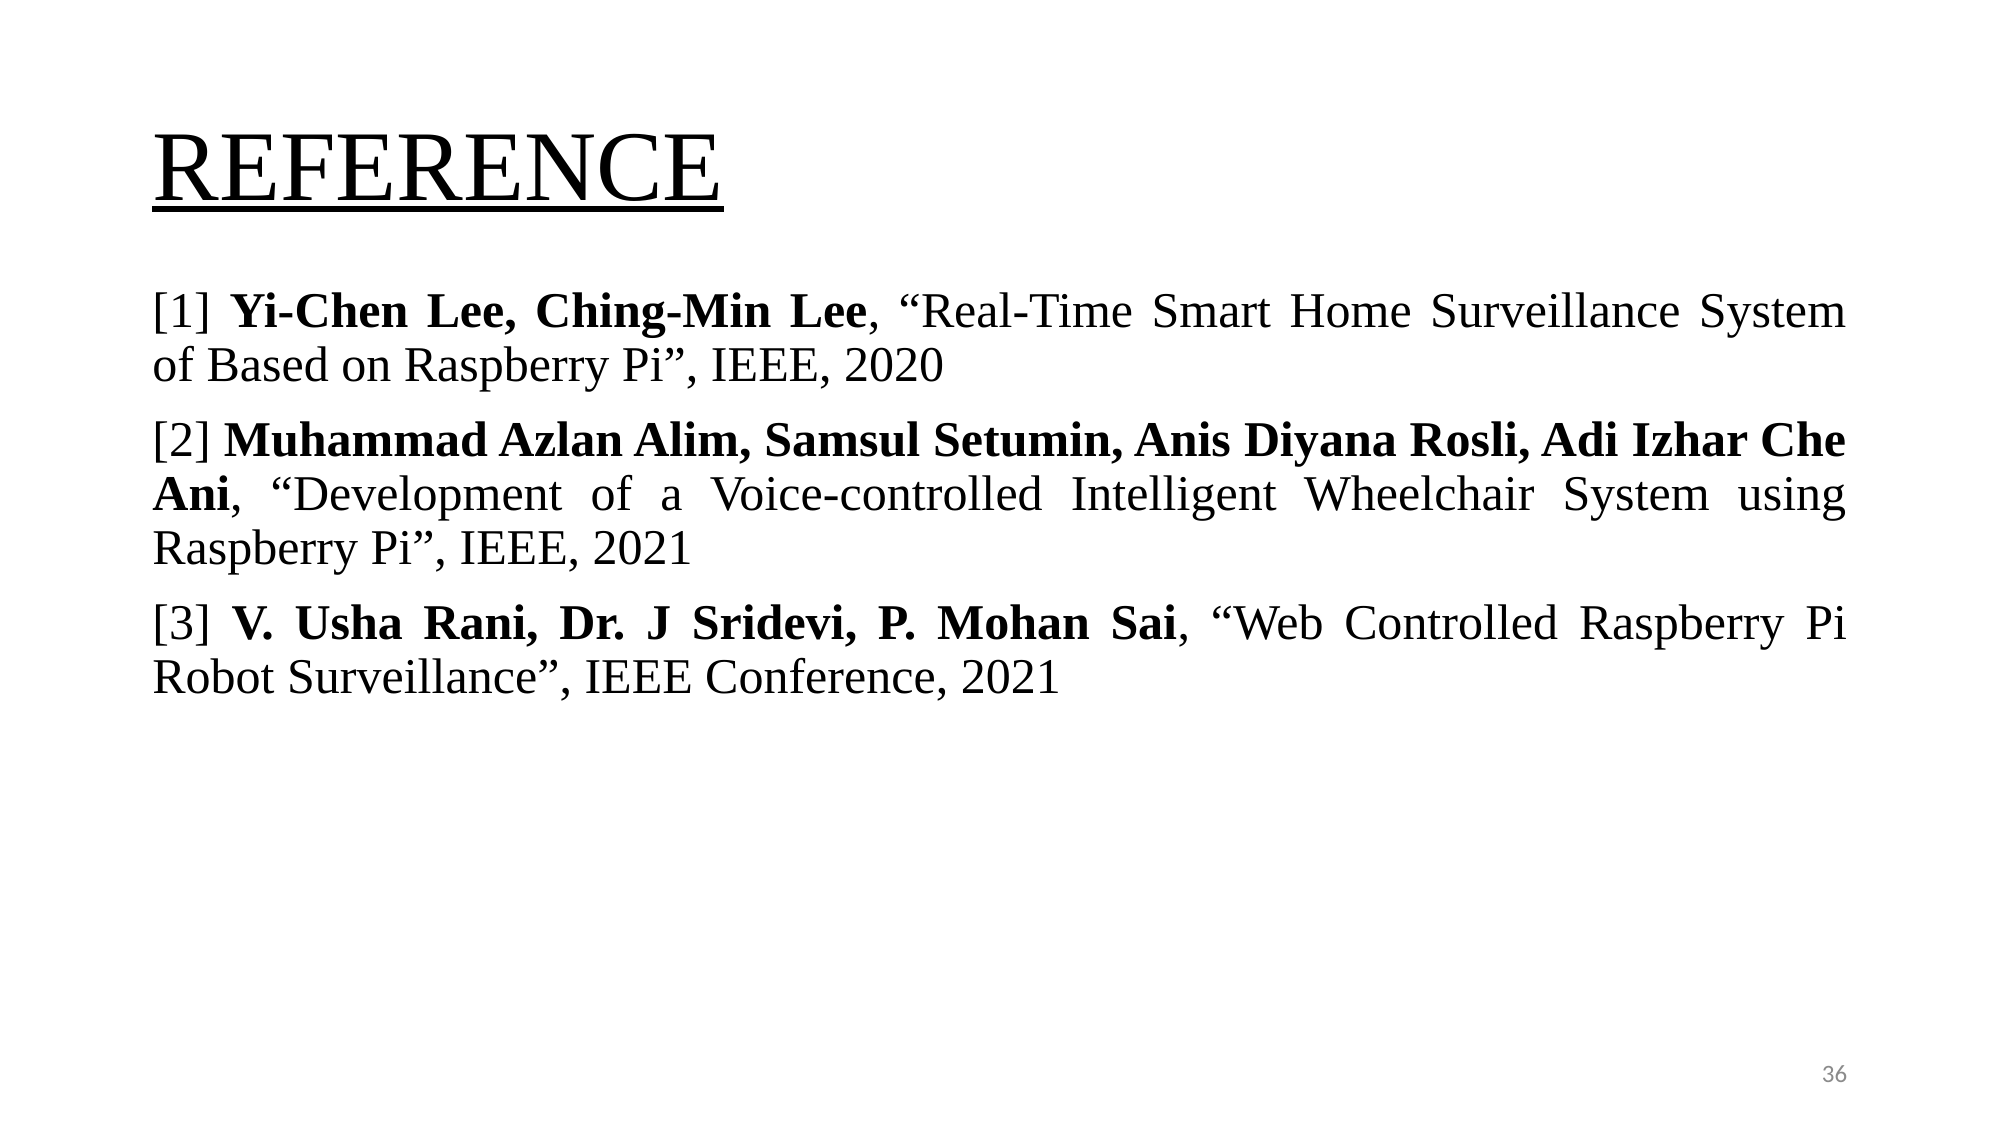

# REFERENCE
[1] Yi-Chen Lee, Ching-Min Lee, “Real-Time Smart Home Surveillance System of Based on Raspberry Pi”, IEEE, 2020
[2] Muhammad Azlan Alim, Samsul Setumin, Anis Diyana Rosli, Adi Izhar Che Ani, “Development of a Voice-controlled Intelligent Wheelchair System using Raspberry Pi”, IEEE, 2021
[3] V. Usha Rani, Dr. J Sridevi, P. Mohan Sai, “Web Controlled Raspberry Pi Robot Surveillance”, IEEE Conference, 2021

36